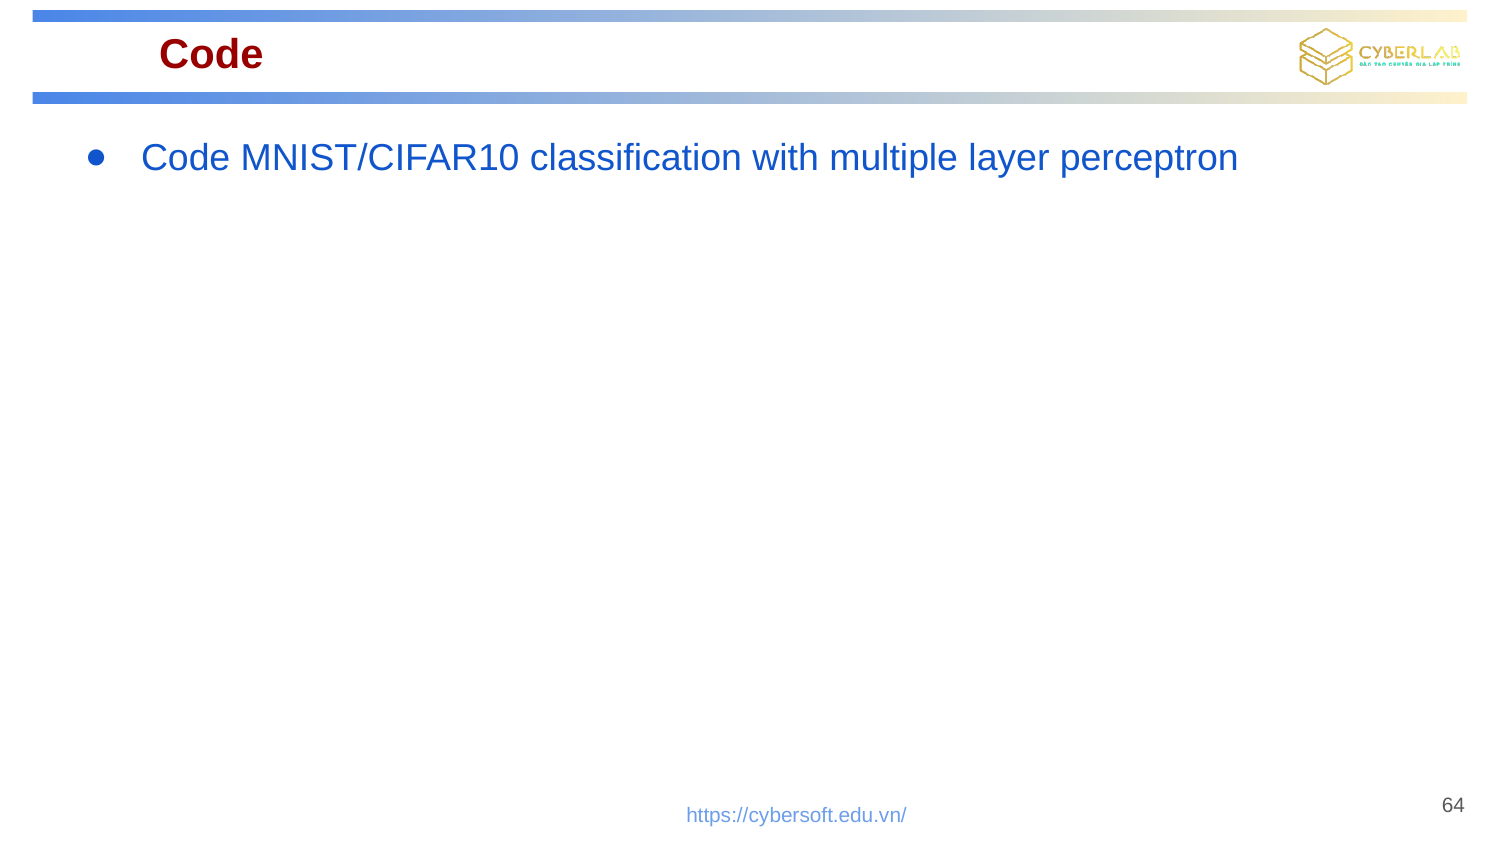

# Code
Code MNIST/CIFAR10 classification with multiple layer perceptron
64